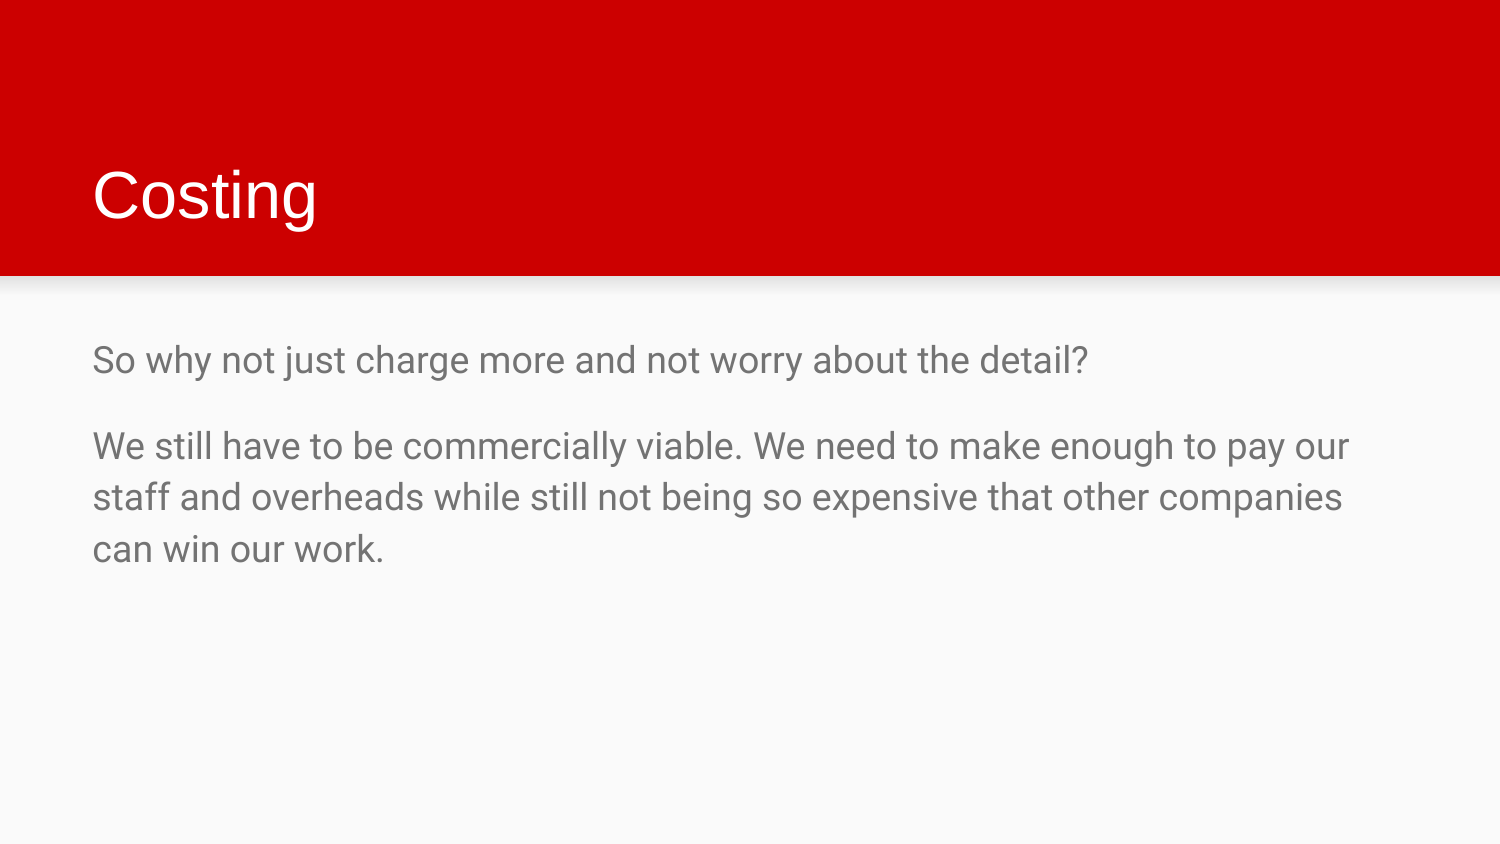

# Costing
So why not just charge more and not worry about the detail?
We still have to be commercially viable. We need to make enough to pay our staff and overheads while still not being so expensive that other companies can win our work.